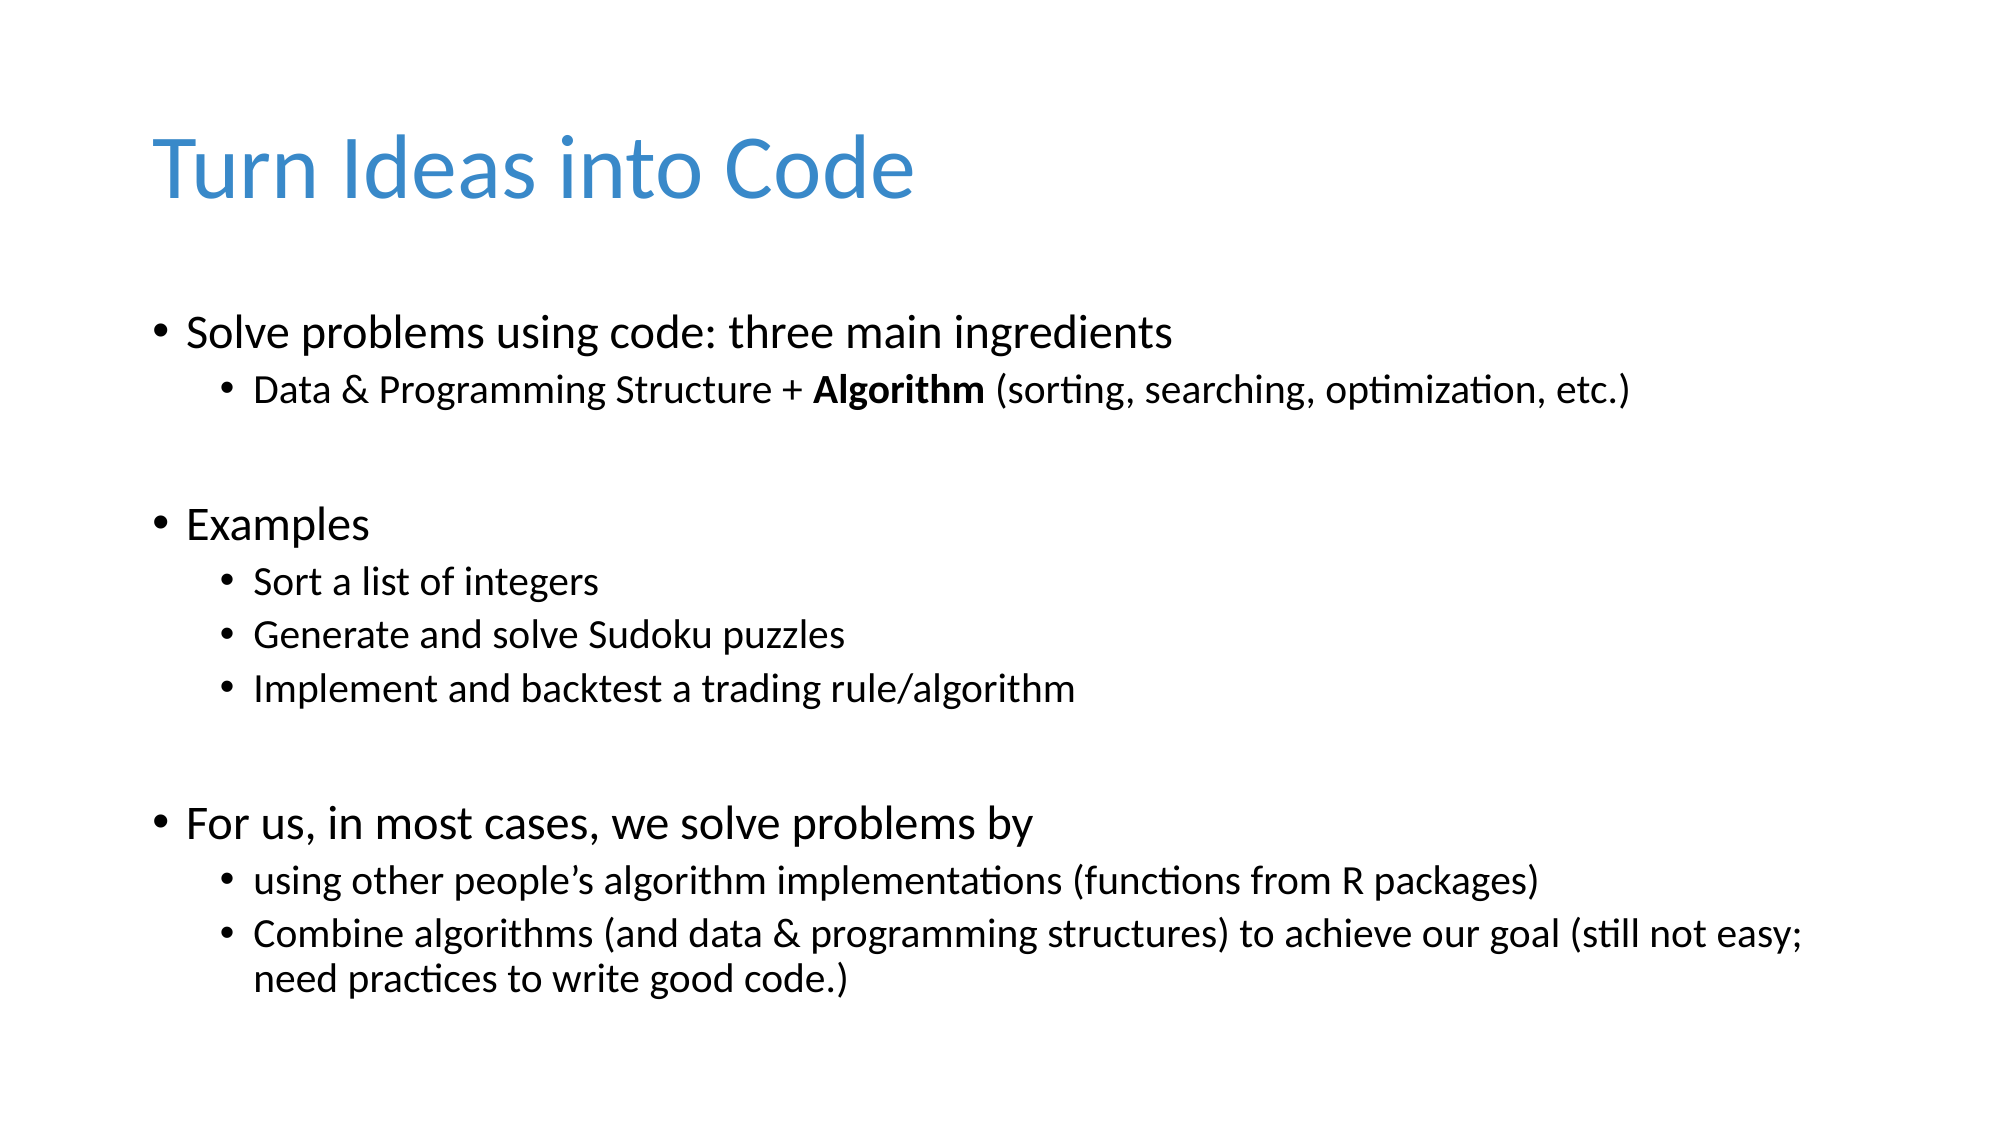

# Turn Ideas into Code
Solve problems using code: three main ingredients
Data & Programming Structure + Algorithm (sorting, searching, optimization, etc.)

Examples
Sort a list of integers
Generate and solve Sudoku puzzles
Implement and backtest a trading rule/algorithm

For us, in most cases, we solve problems by
using other people’s algorithm implementations (functions from R packages)
Combine algorithms (and data & programming structures) to achieve our goal (still not easy; need practices to write good code.)